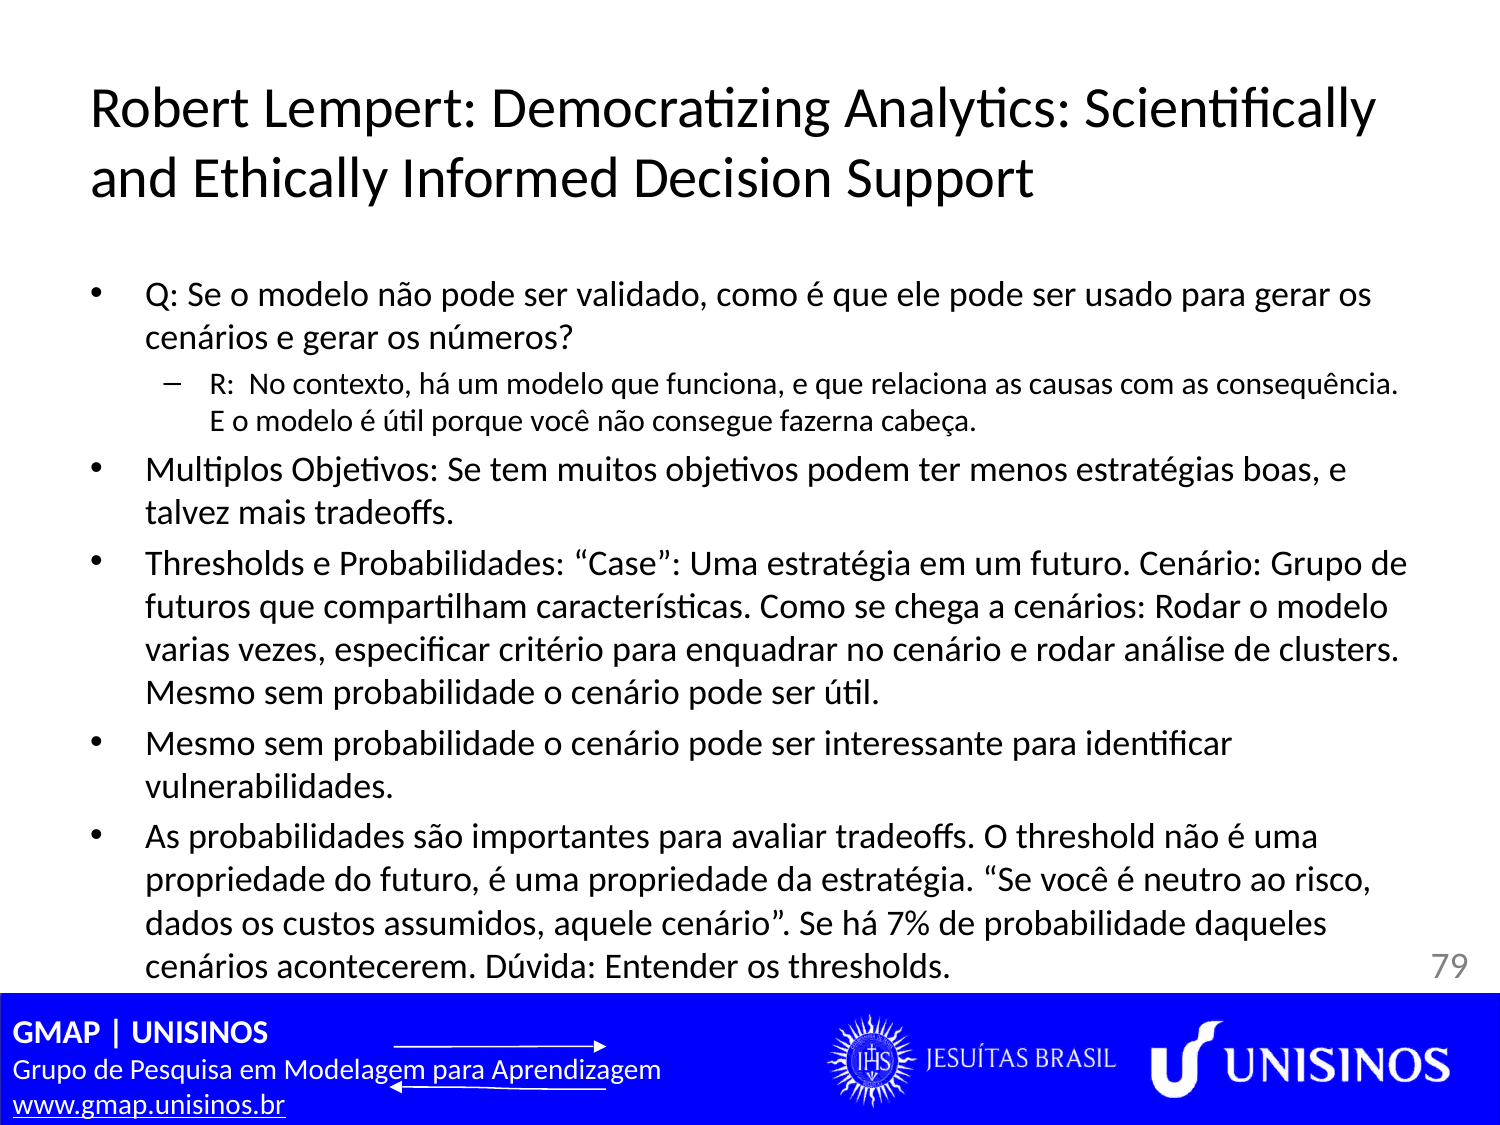

# Robert Lempert: Democratizing Analytics: Scientifically and Ethically Informed Decision Support
Q: Se o modelo não pode ser validado, como é que ele pode ser usado para gerar os cenários e gerar os números?
R:  No contexto, há um modelo que funciona, e que relaciona as causas com as consequência. E o modelo é útil porque você não consegue fazerna cabeça.
Multiplos Objetivos: Se tem muitos objetivos podem ter menos estratégias boas, e talvez mais tradeoffs.
Thresholds e Probabilidades: “Case”: Uma estratégia em um futuro. Cenário: Grupo de futuros que compartilham características. Como se chega a cenários: Rodar o modelo varias vezes, especificar critério para enquadrar no cenário e rodar análise de clusters. Mesmo sem probabilidade o cenário pode ser útil.
Mesmo sem probabilidade o cenário pode ser interessante para identificar vulnerabilidades.
As probabilidades são importantes para avaliar tradeoffs. O threshold não é uma propriedade do futuro, é uma propriedade da estratégia. “Se você é neutro ao risco, dados os custos assumidos, aquele cenário”. Se há 7% de probabilidade daqueles cenários acontecerem. Dúvida: Entender os thresholds.